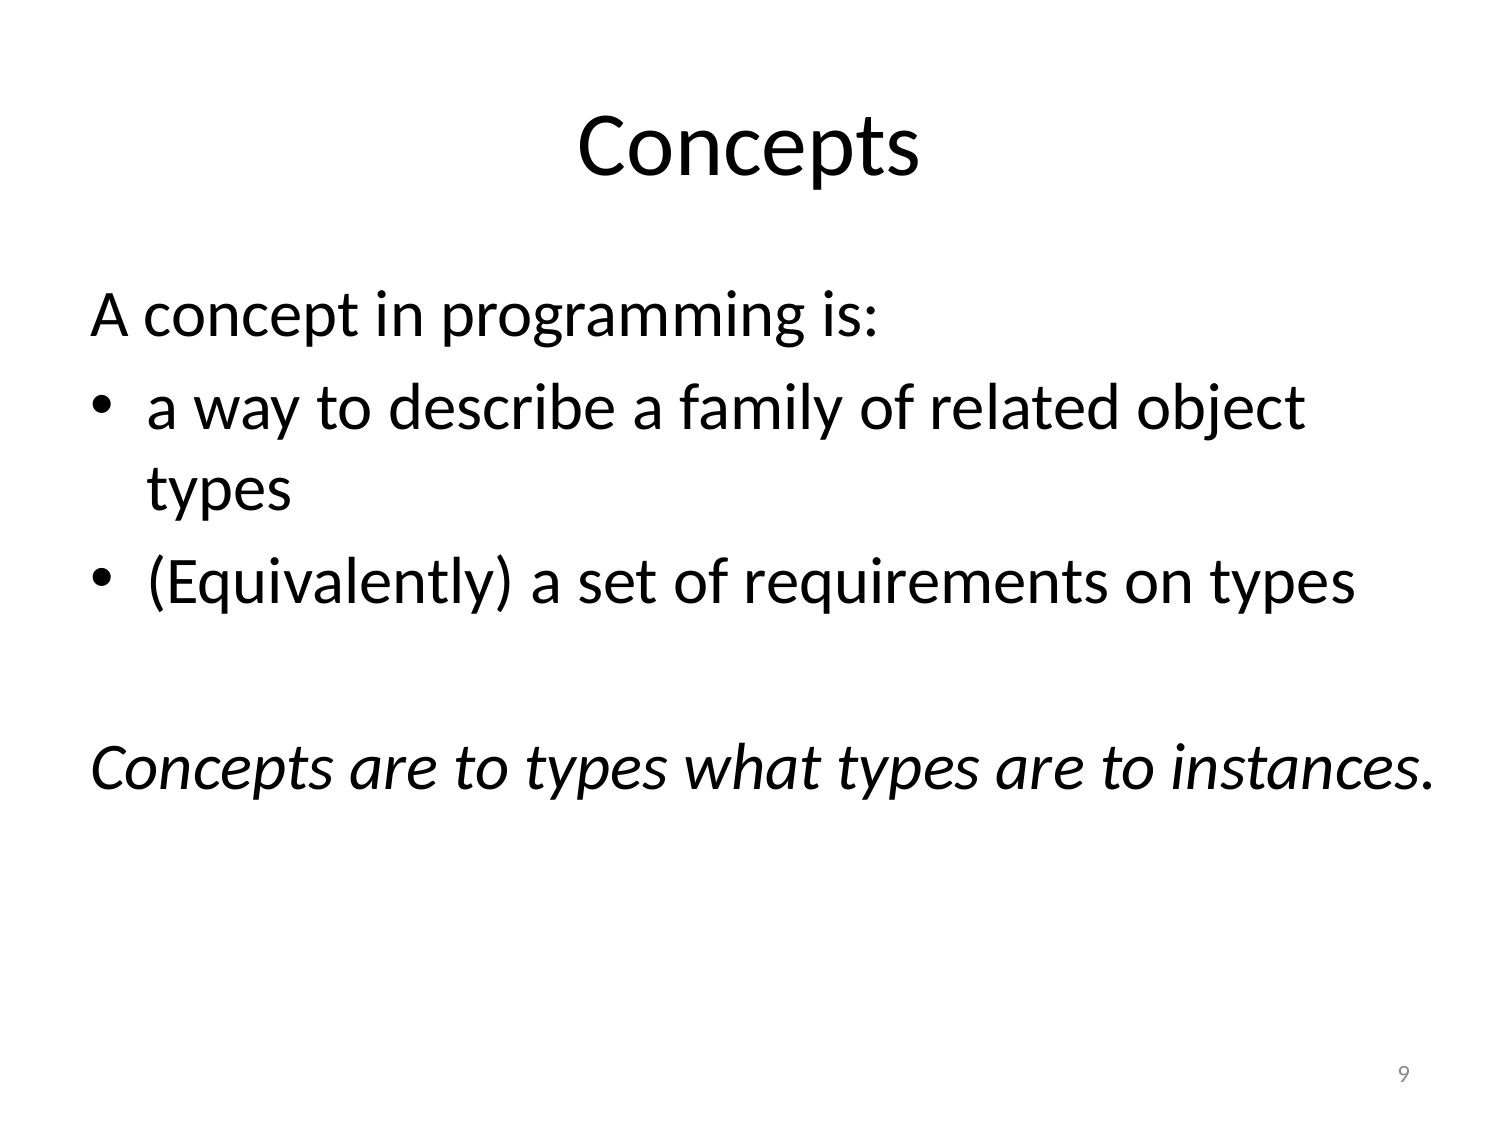

# Concepts
A concept in programming is:
a way to describe a family of related object types
(Equivalently) a set of requirements on types

Concepts are to types what types are to instances.
9